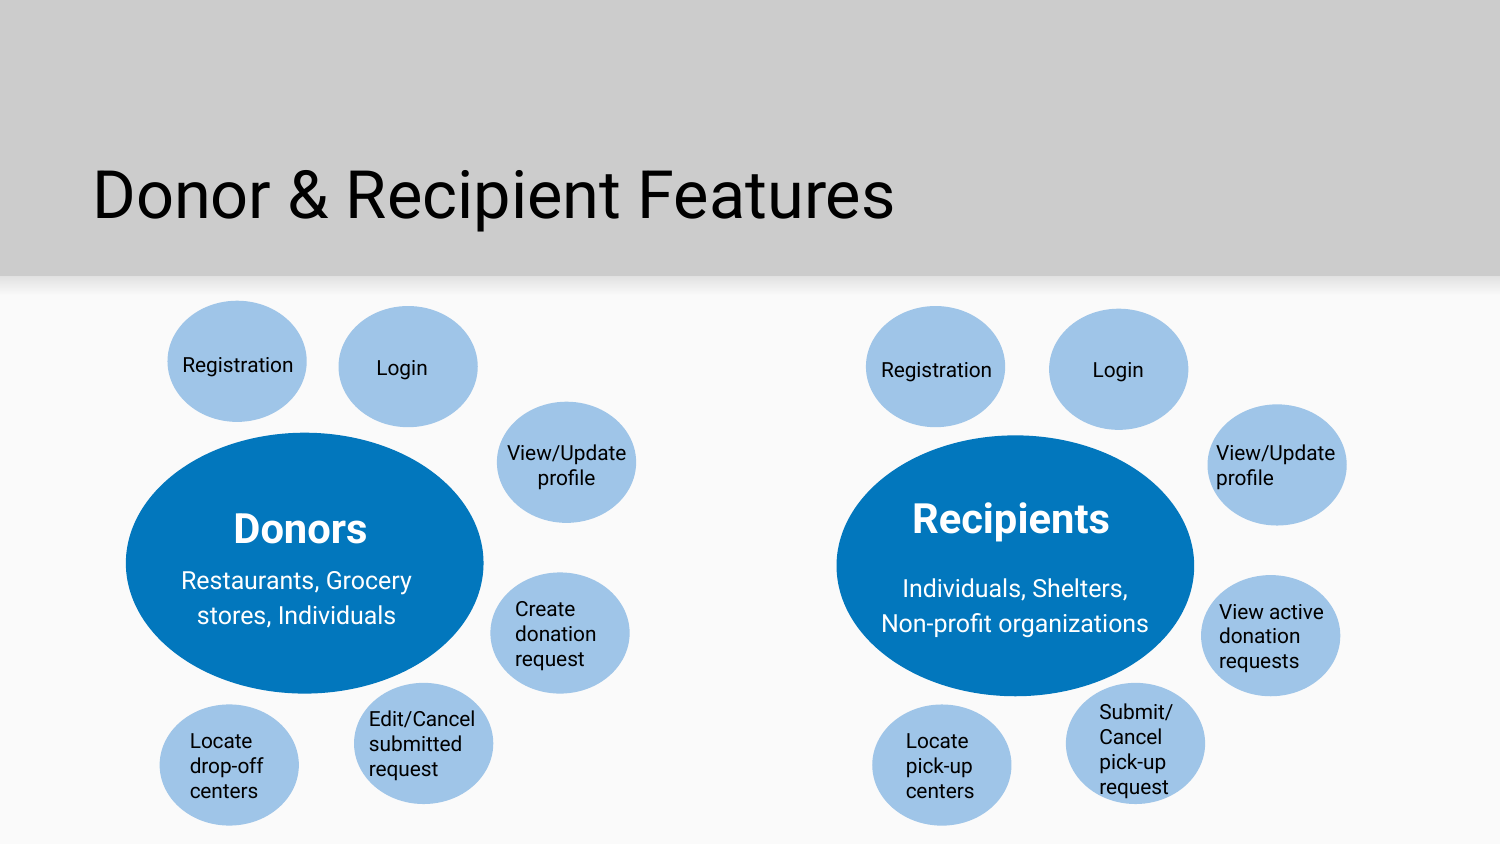

# Donor & Recipient Features

Registration
Login
Registration
Login

View/Update profile
View/Update profile

Recipients
Donors
Restaurants, Grocery stores, Individuals
Individuals, Shelters, Non-profit organizations

Create donation request
View active donation requests

Submit/ Cancel pick-up request
Edit/Cancel submitted request

Locate drop-off centers
Locate pick-up centers